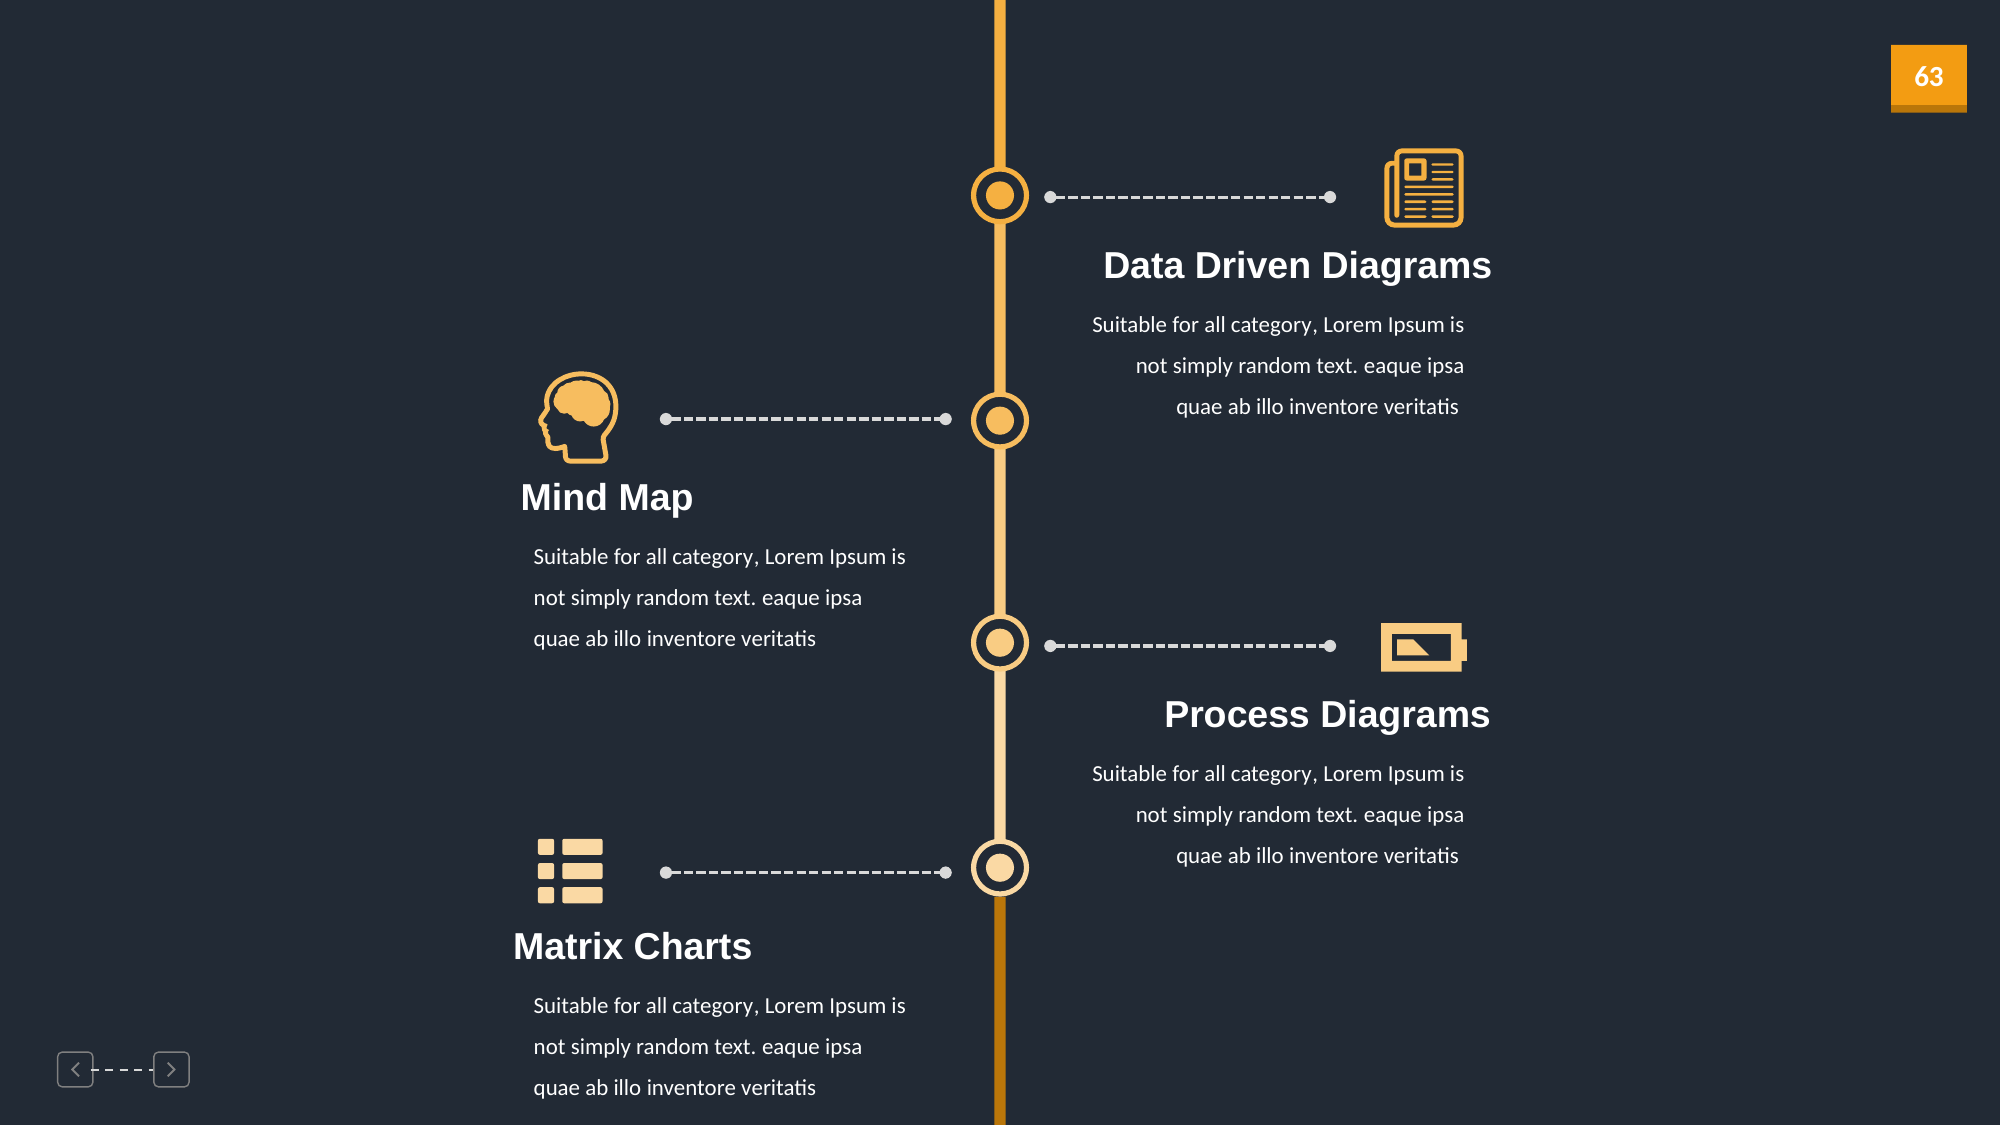

Data Driven Diagrams
Suitable for all category, Lorem Ipsum is not simply random text. eaque ipsa quae ab illo inventore veritatis

Mind Map
Suitable for all category, Lorem Ipsum is not simply random text. eaque ipsa quae ab illo inventore veritatis

Process Diagrams
Suitable for all category, Lorem Ipsum is not simply random text. eaque ipsa quae ab illo inventore veritatis

Matrix Charts
Suitable for all category, Lorem Ipsum is not simply random text. eaque ipsa quae ab illo inventore veritatis